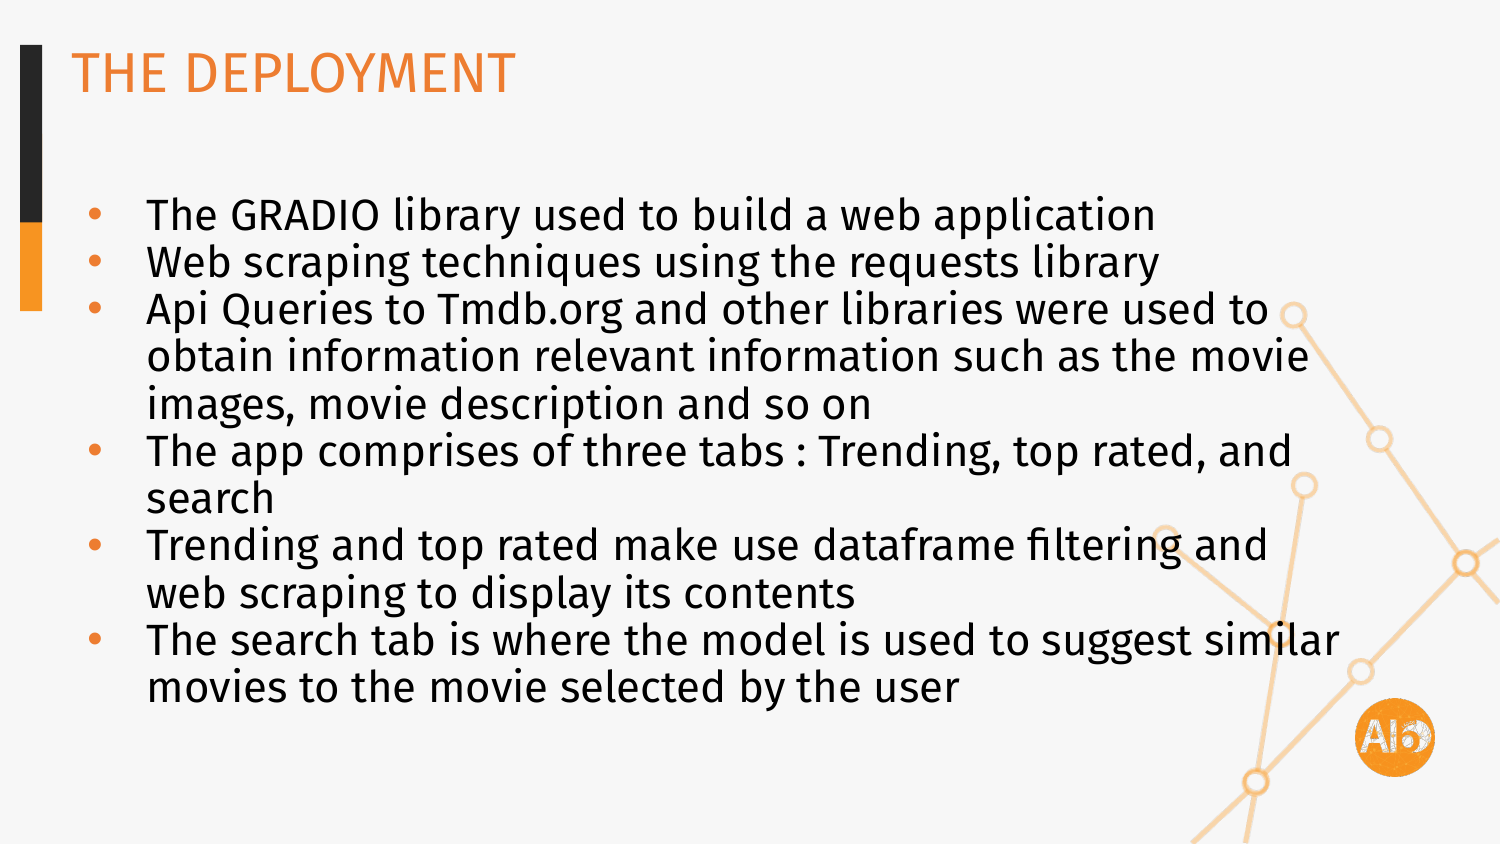

# THE DEPLOYMENT
The GRADIO library used to build a web application
Web scraping techniques using the requests library
Api Queries to Tmdb.org and other libraries were used to obtain information relevant information such as the movie images, movie description and so on
The app comprises of three tabs : Trending, top rated, and search
Trending and top rated make use dataframe filtering and web scraping to display its contents
The search tab is where the model is used to suggest similar movies to the movie selected by the user